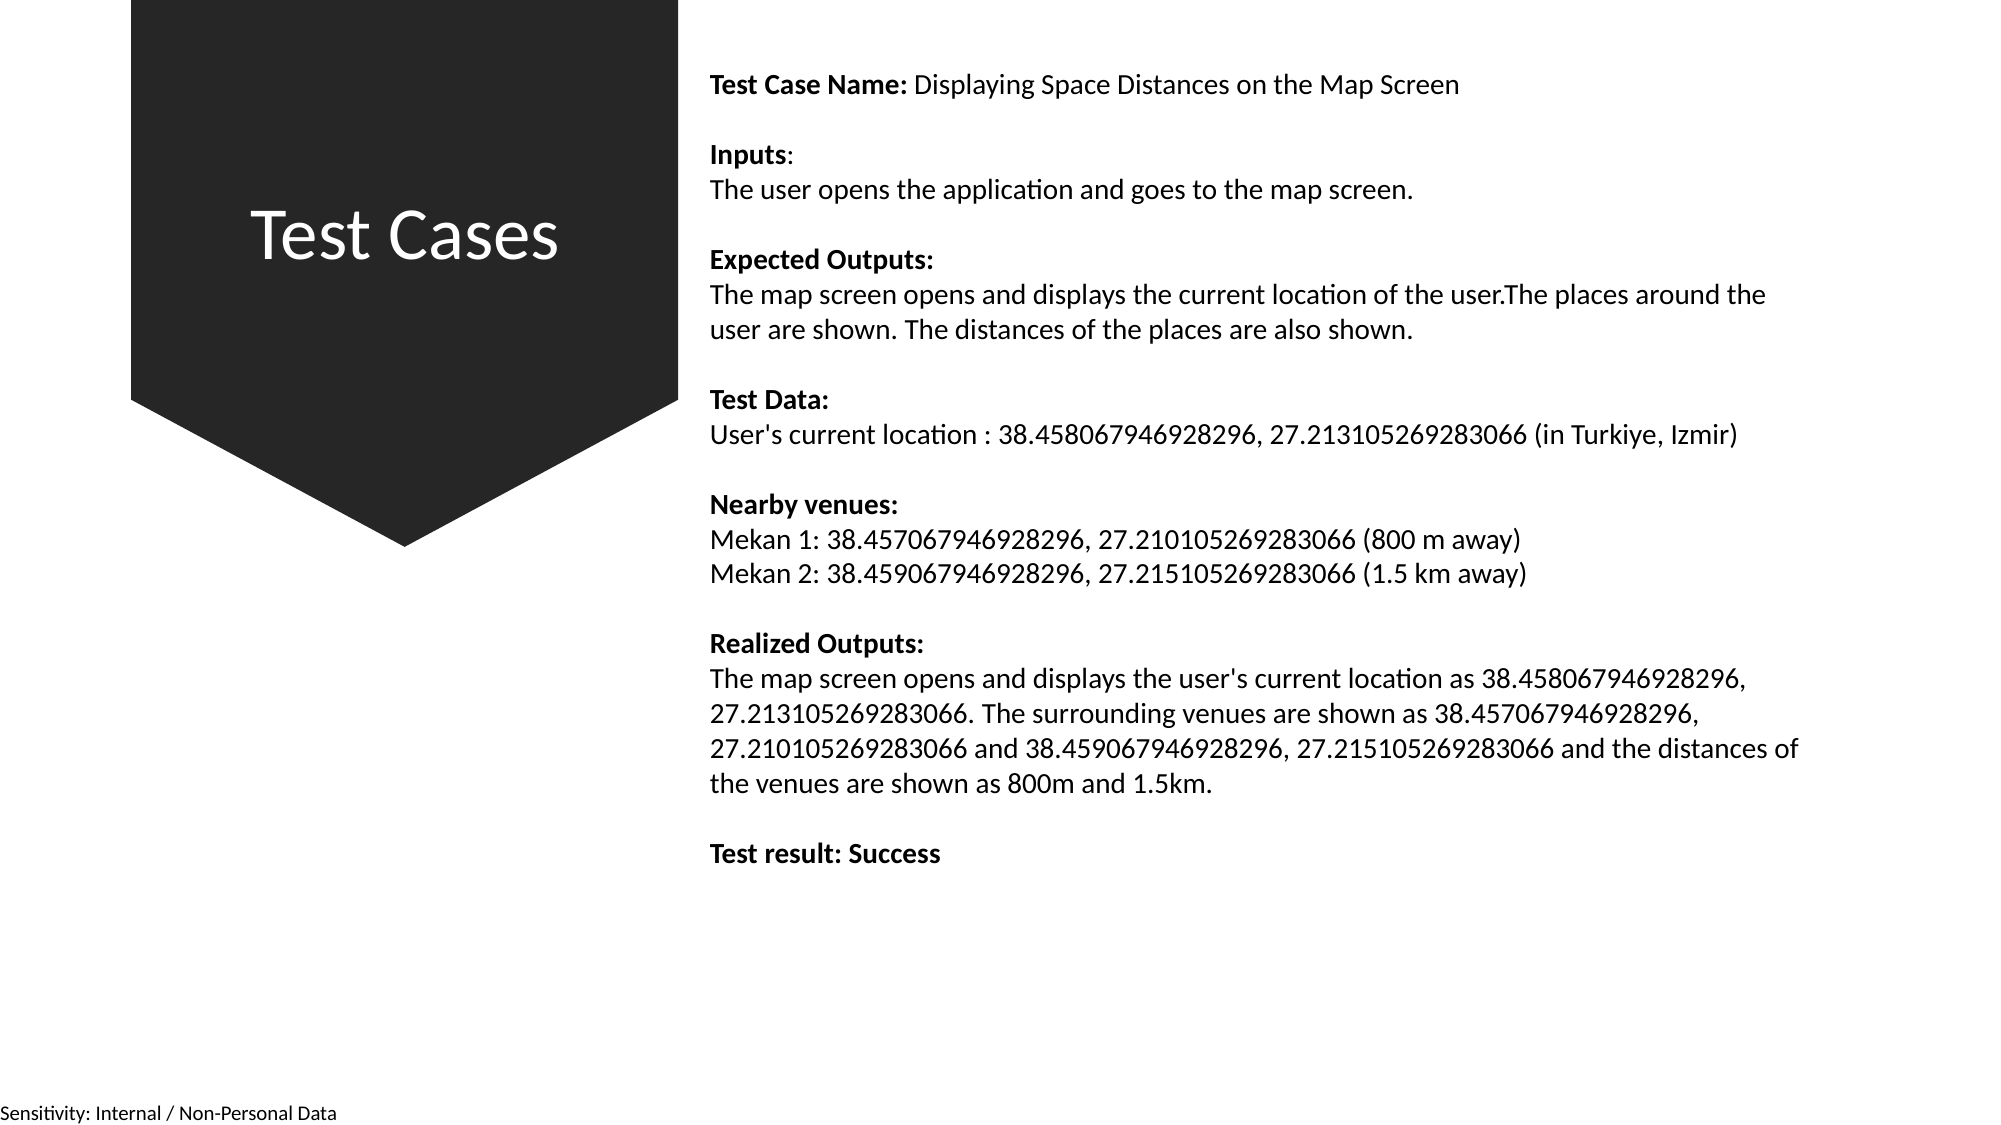

# Test Cases
Test Case Name: Displaying Space Distances on the Map Screen

Inputs:
The user opens the application and goes to the map screen.

Expected Outputs:
The map screen opens and displays the current location of the user.The places around the user are shown. The distances of the places are also shown.

Test Data:
User's current location : 38.458067946928296, 27.213105269283066 (in Turkiye, Izmir)

Nearby venues:
Mekan 1: 38.457067946928296, 27.210105269283066 (800 m away)
Mekan 2: 38.459067946928296, 27.215105269283066 (1.5 km away)

Realized Outputs:
The map screen opens and displays the user's current location as 38.458067946928296, 27.213105269283066. The surrounding venues are shown as 38.457067946928296, 27.210105269283066 and 38.459067946928296, 27.215105269283066 and the distances of the venues are shown as 800m and 1.5km.

Test result: Success